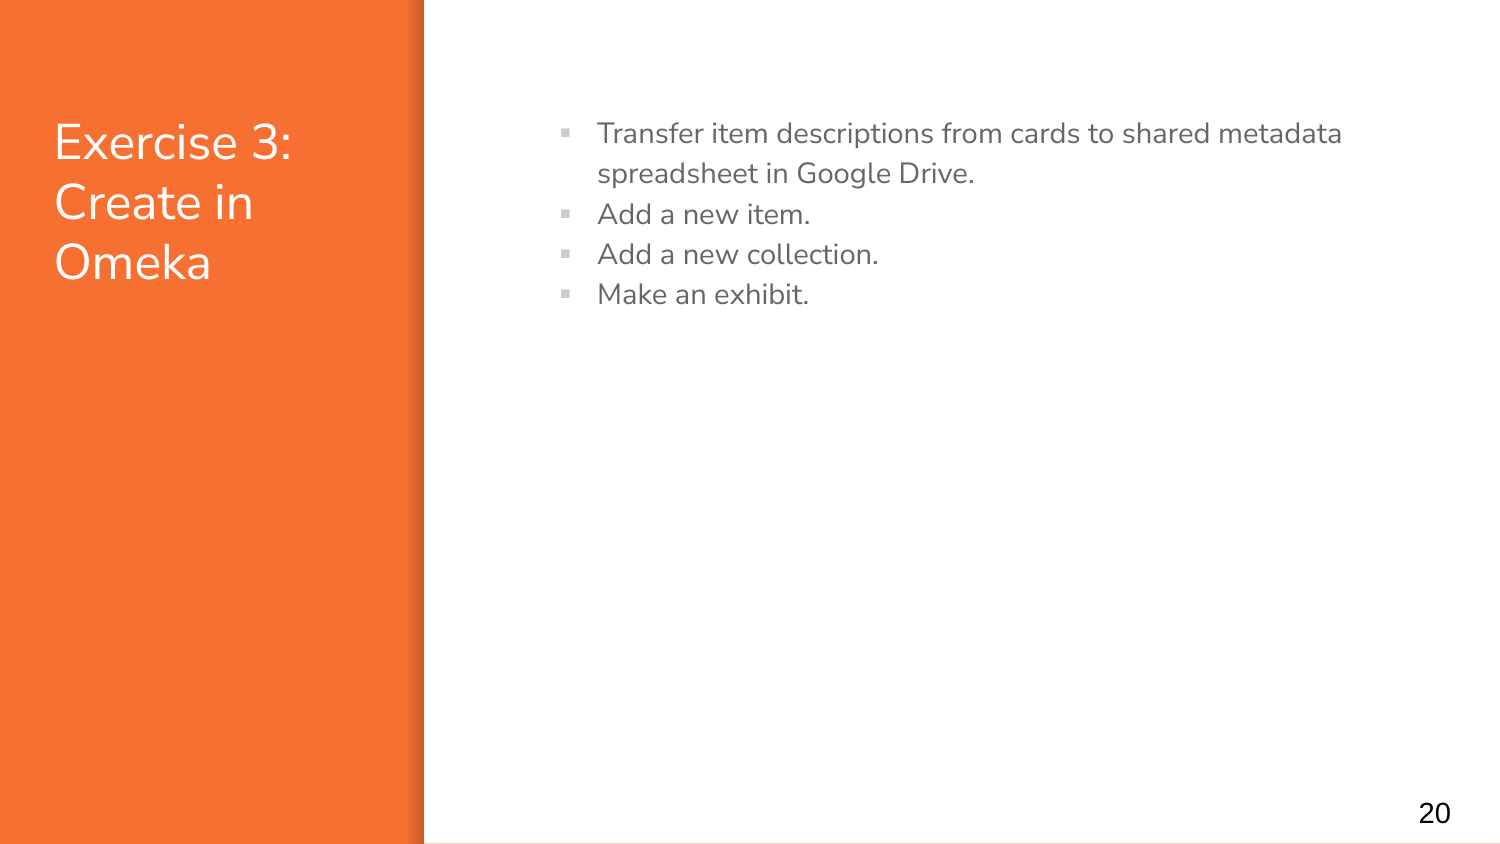

# Exercise 3:
Create in Omeka
Transfer item descriptions from cards to shared metadata spreadsheet in Google Drive.
Add a new item.
Add a new collection.
Make an exhibit.
20